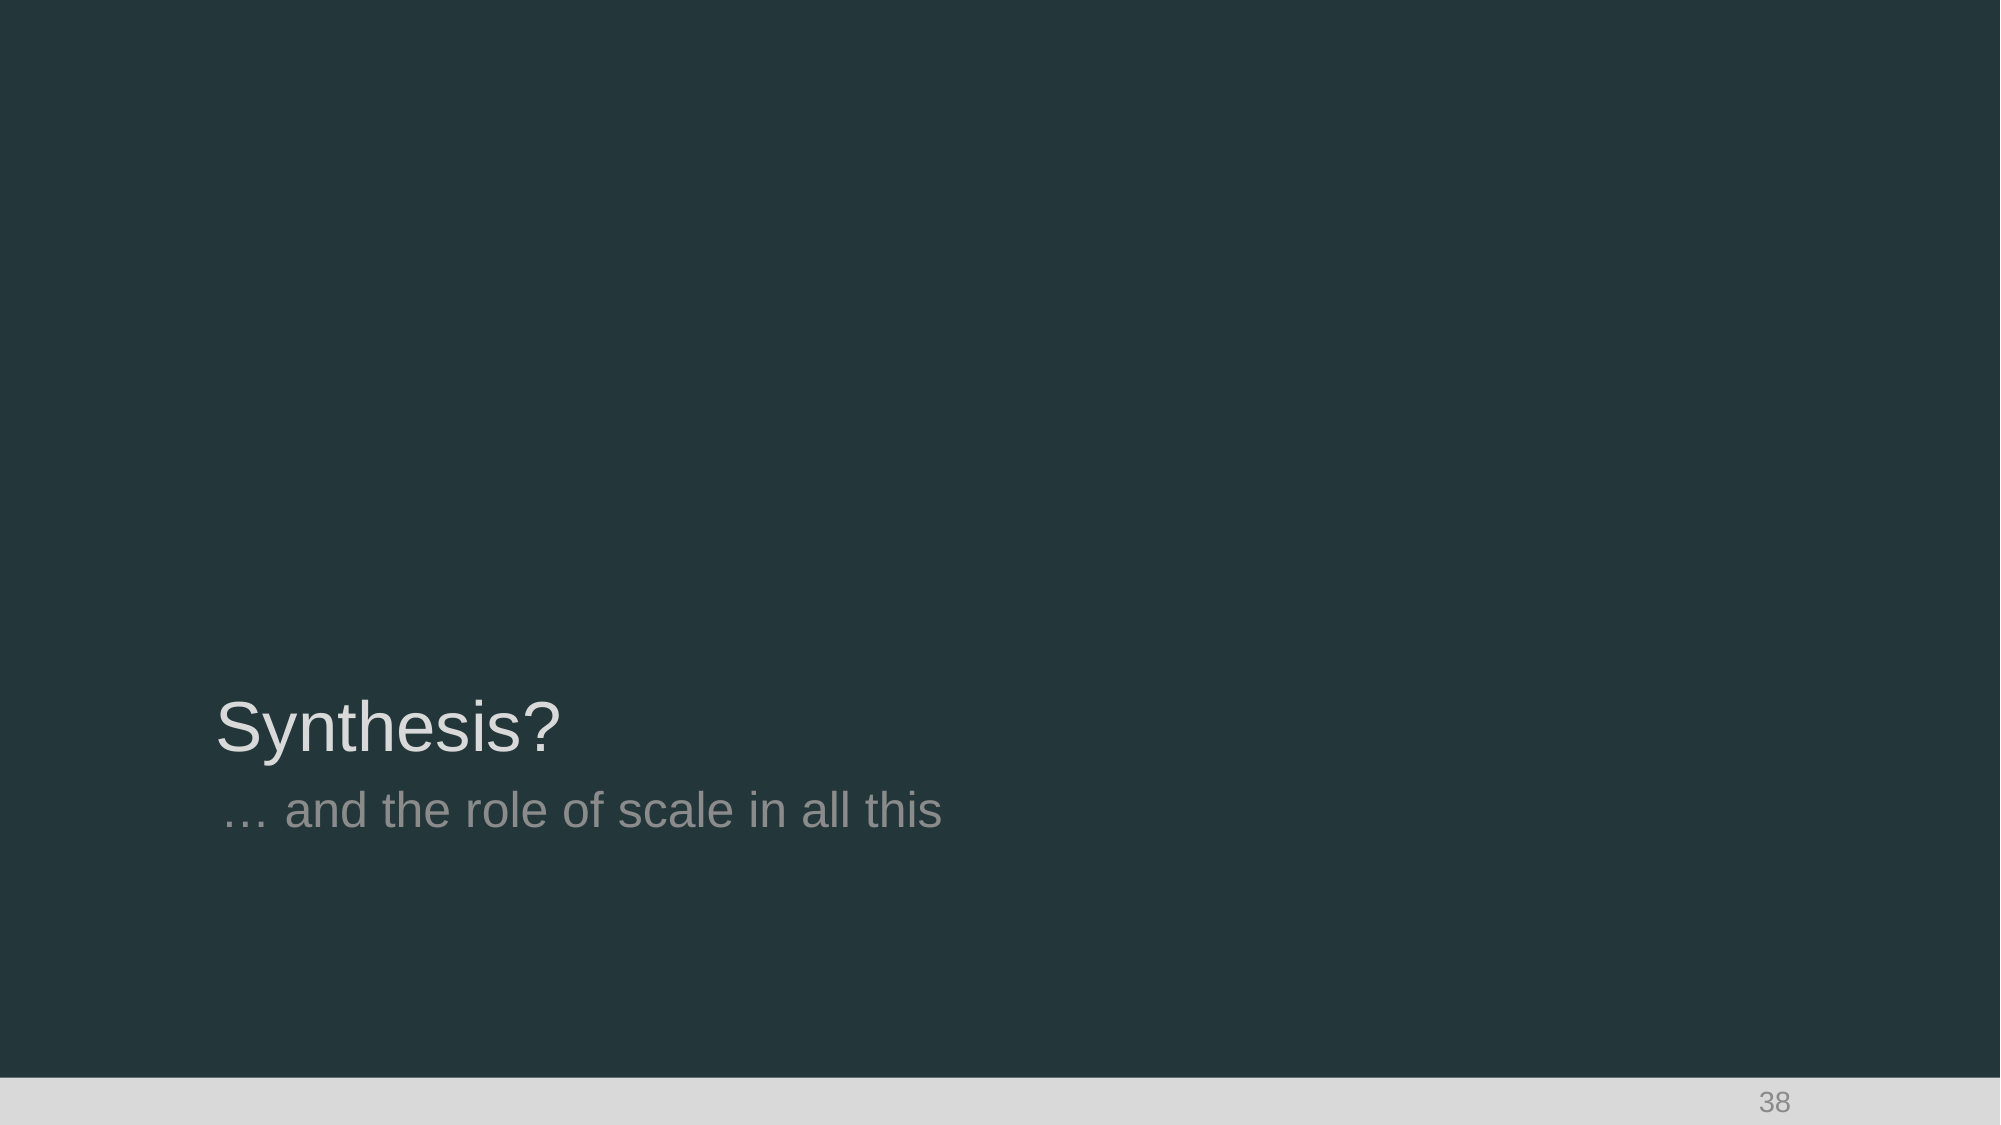

# Synthesis?
… and the role of scale in all this

38